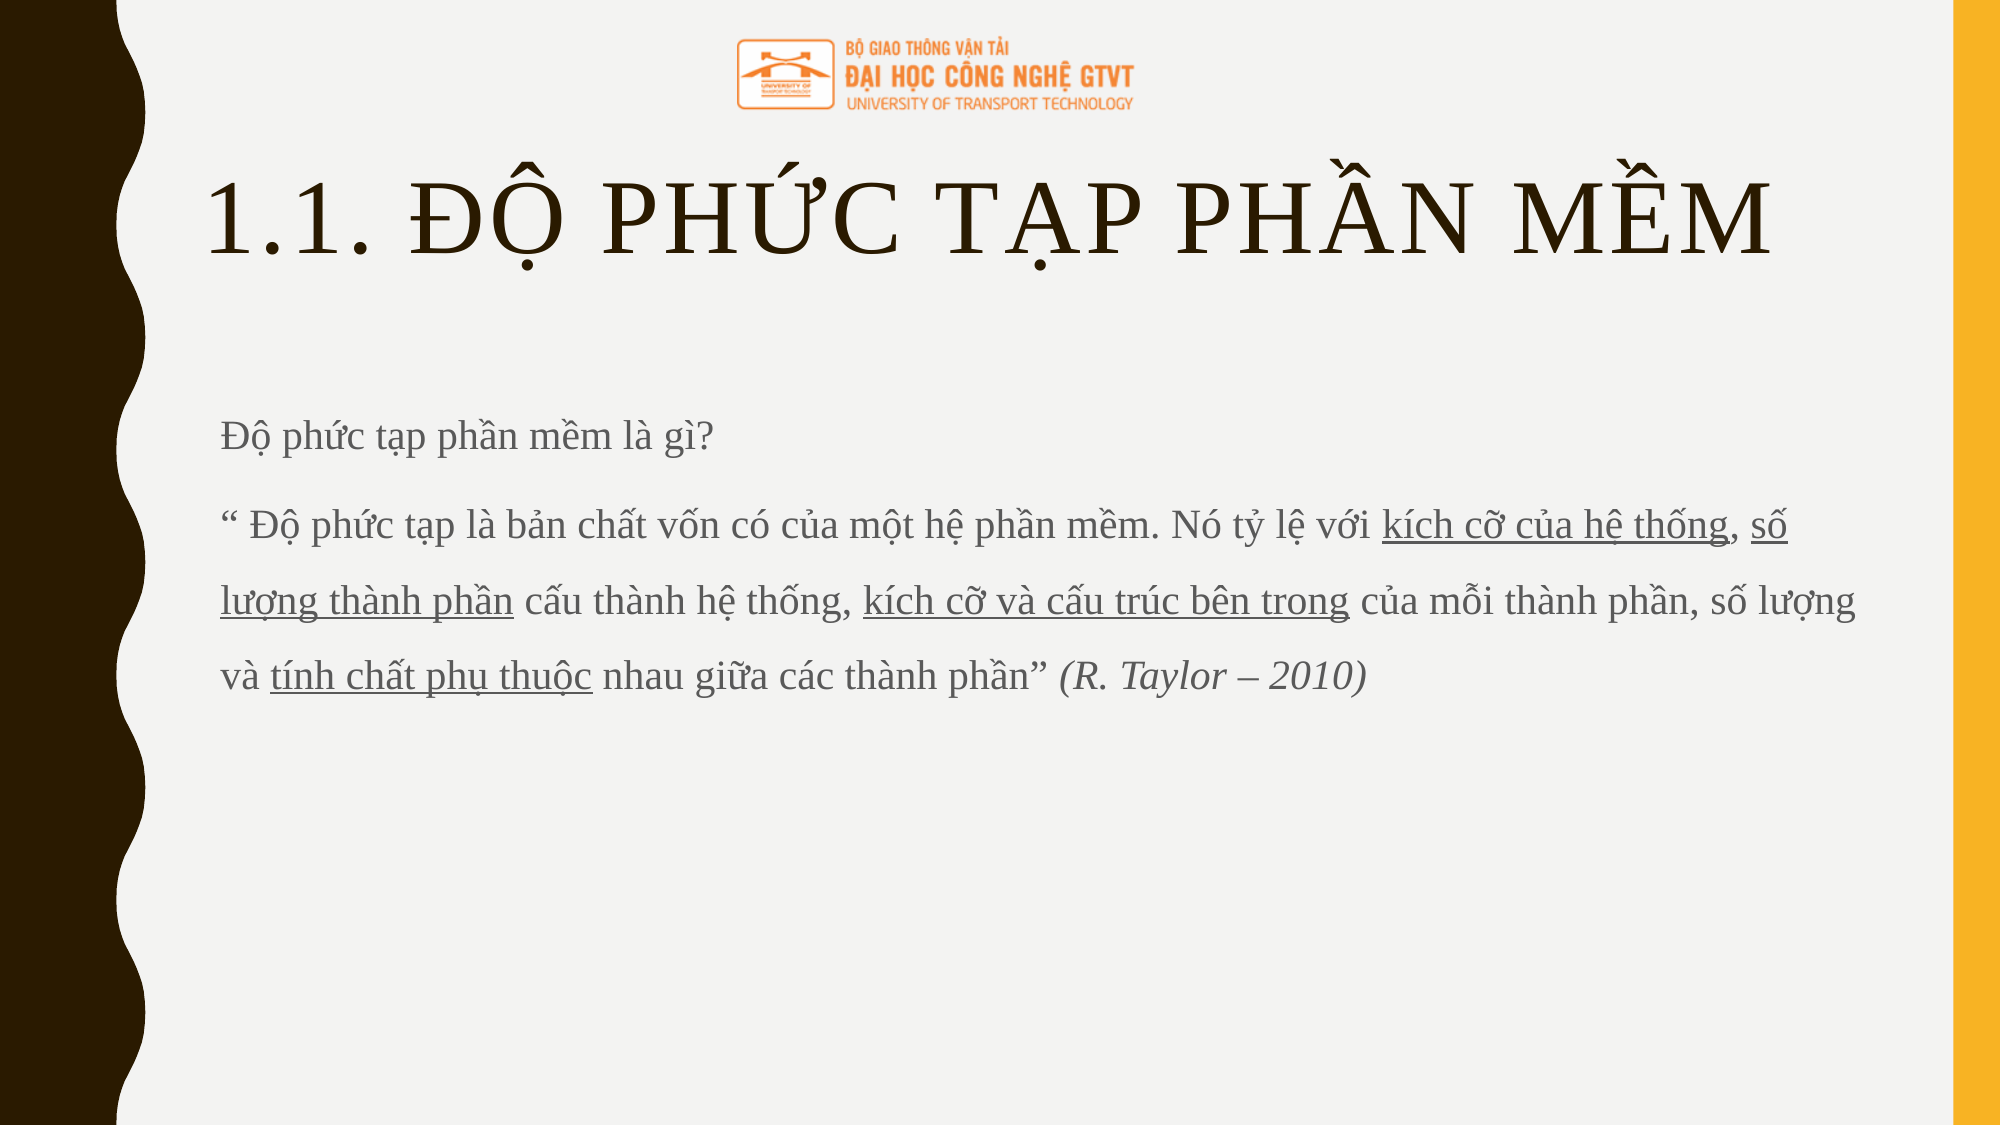

# 1.1. Độ phức tạp phần mềm
Độ phức tạp phần mềm là gì?
“ Độ phức tạp là bản chất vốn có của một hệ phần mềm. Nó tỷ lệ với kích cỡ của hệ thống, số lượng thành phần cấu thành hệ thống, kích cỡ và cấu trúc bên trong của mỗi thành phần, số lượng và tính chất phụ thuộc nhau giữa các thành phần” (R. Taylor – 2010)